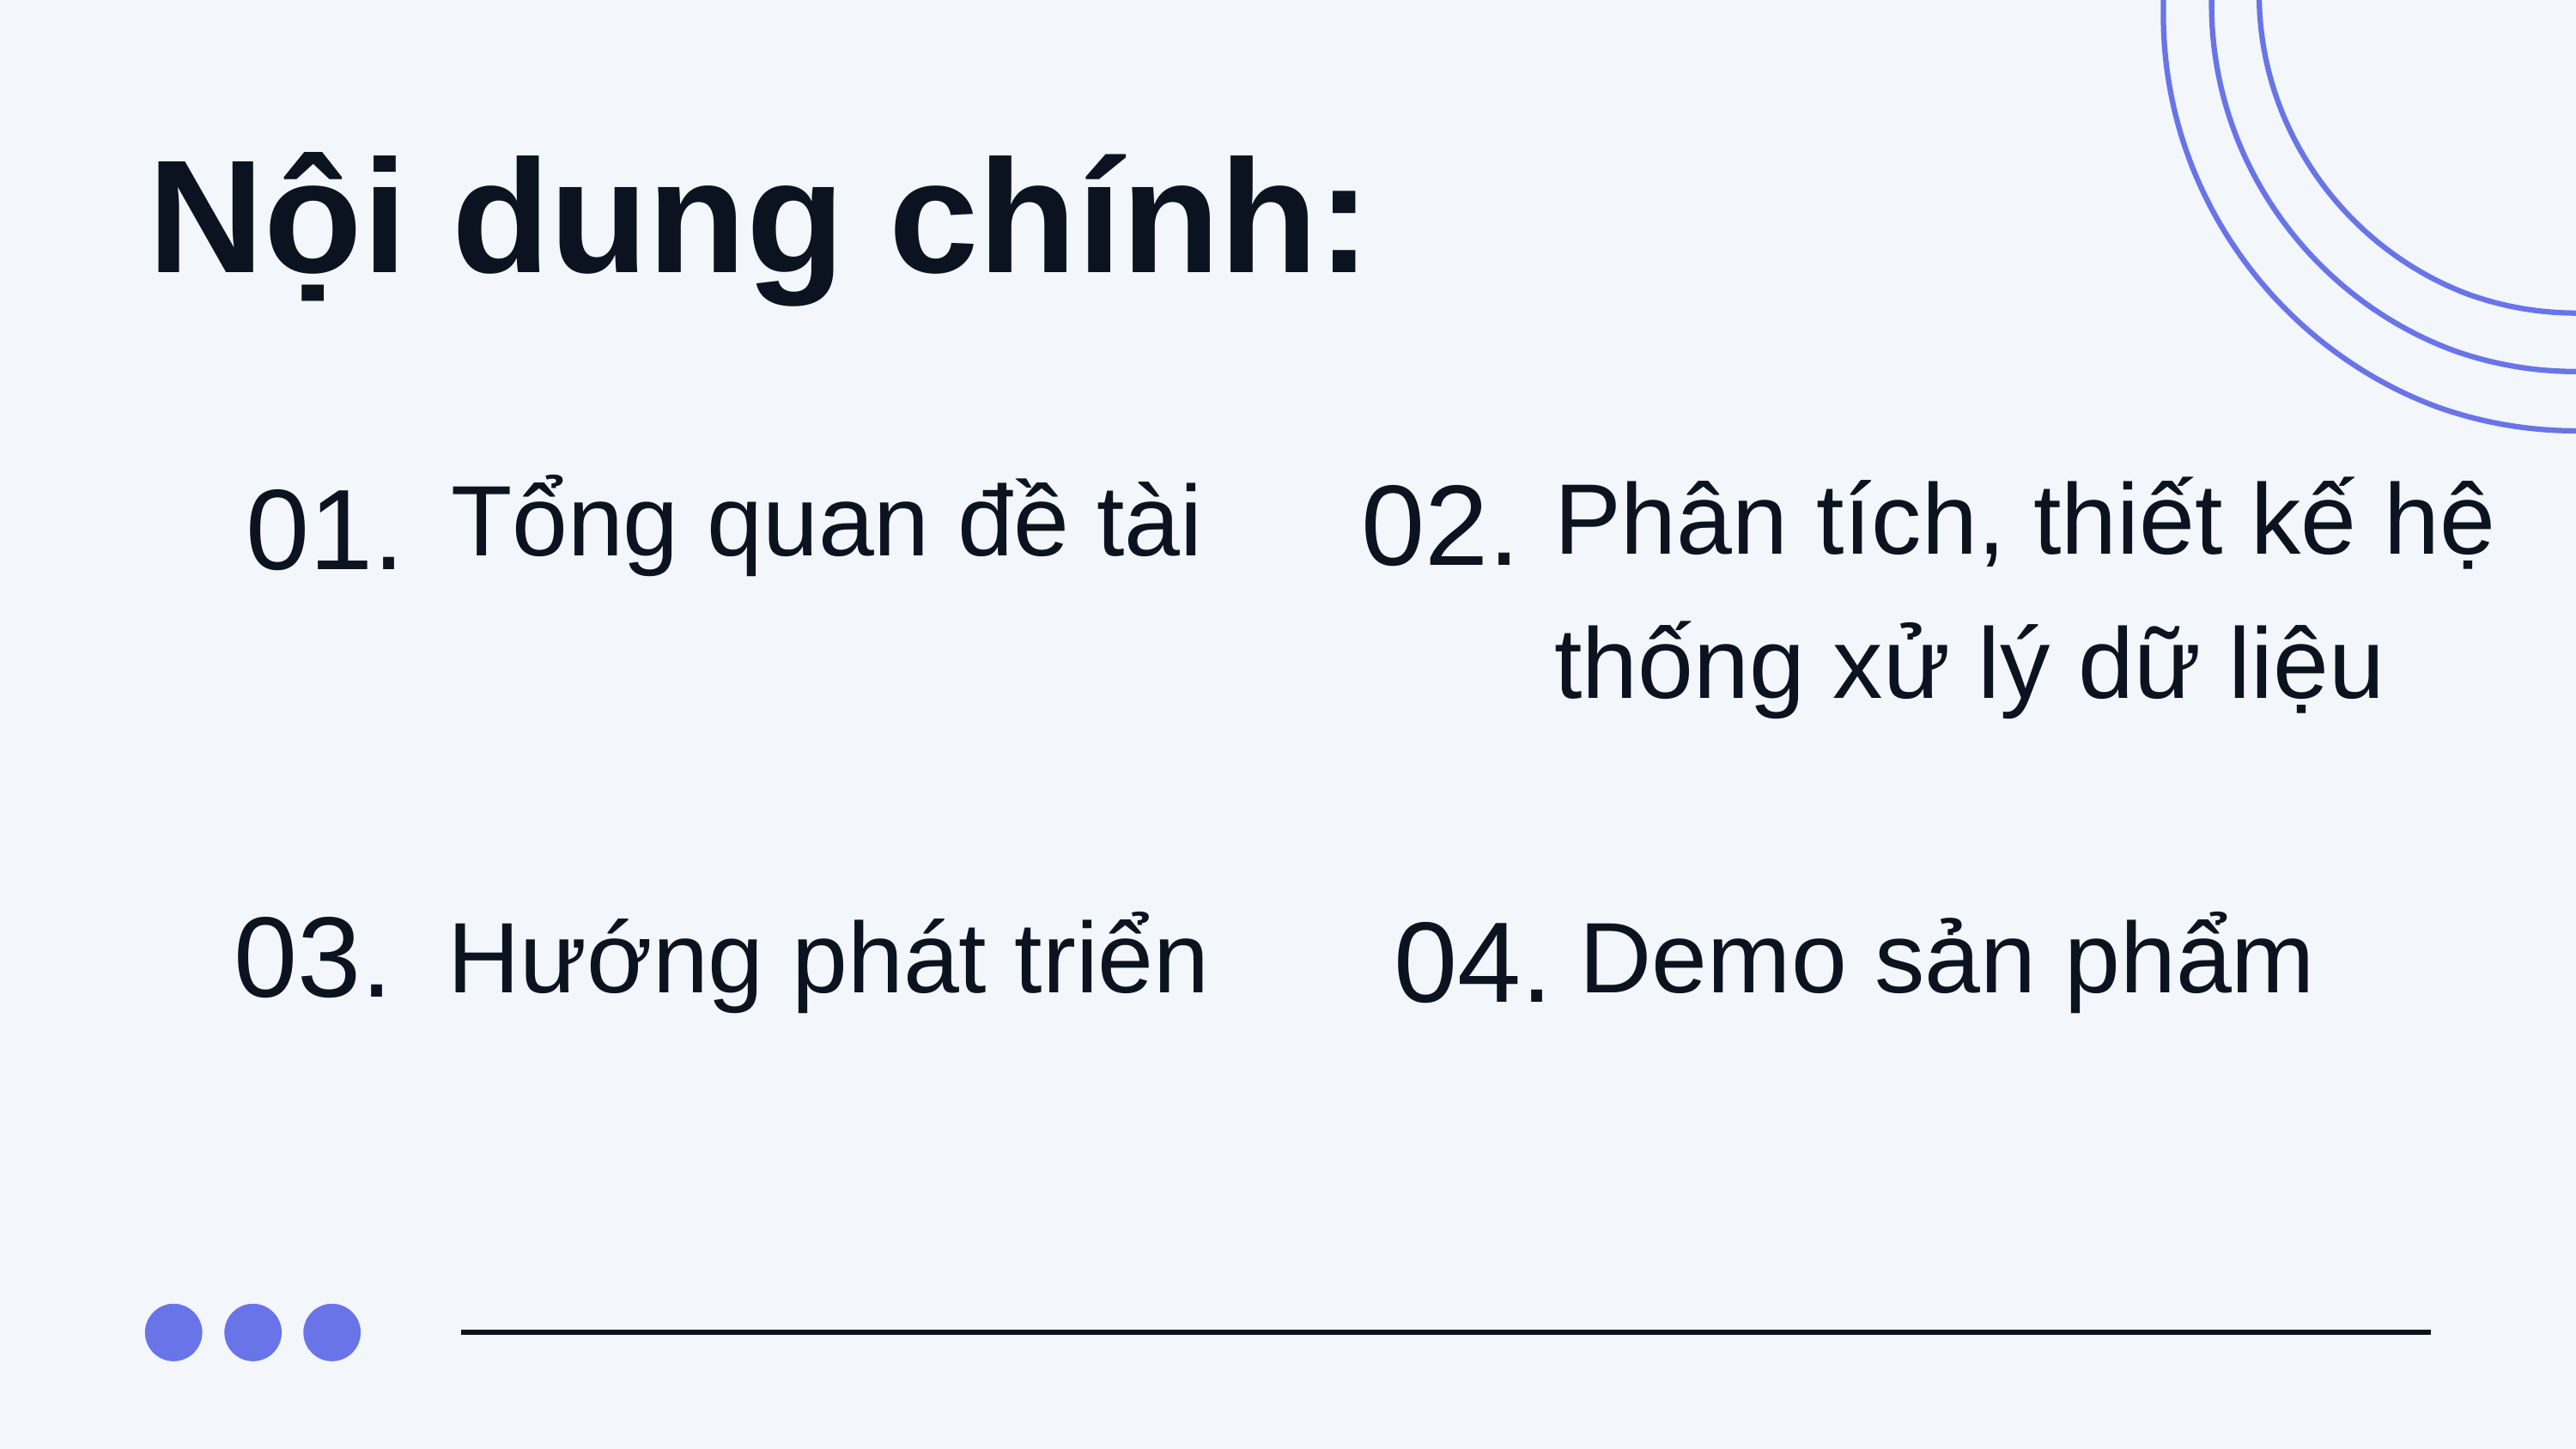

Nội dung chính:
02.
01.
Phân tích, thiết kế hệ thống xử lý dữ liệu
Tổng quan đề tài
03.
04.
Hướng phát triển
Demo sản phẩm